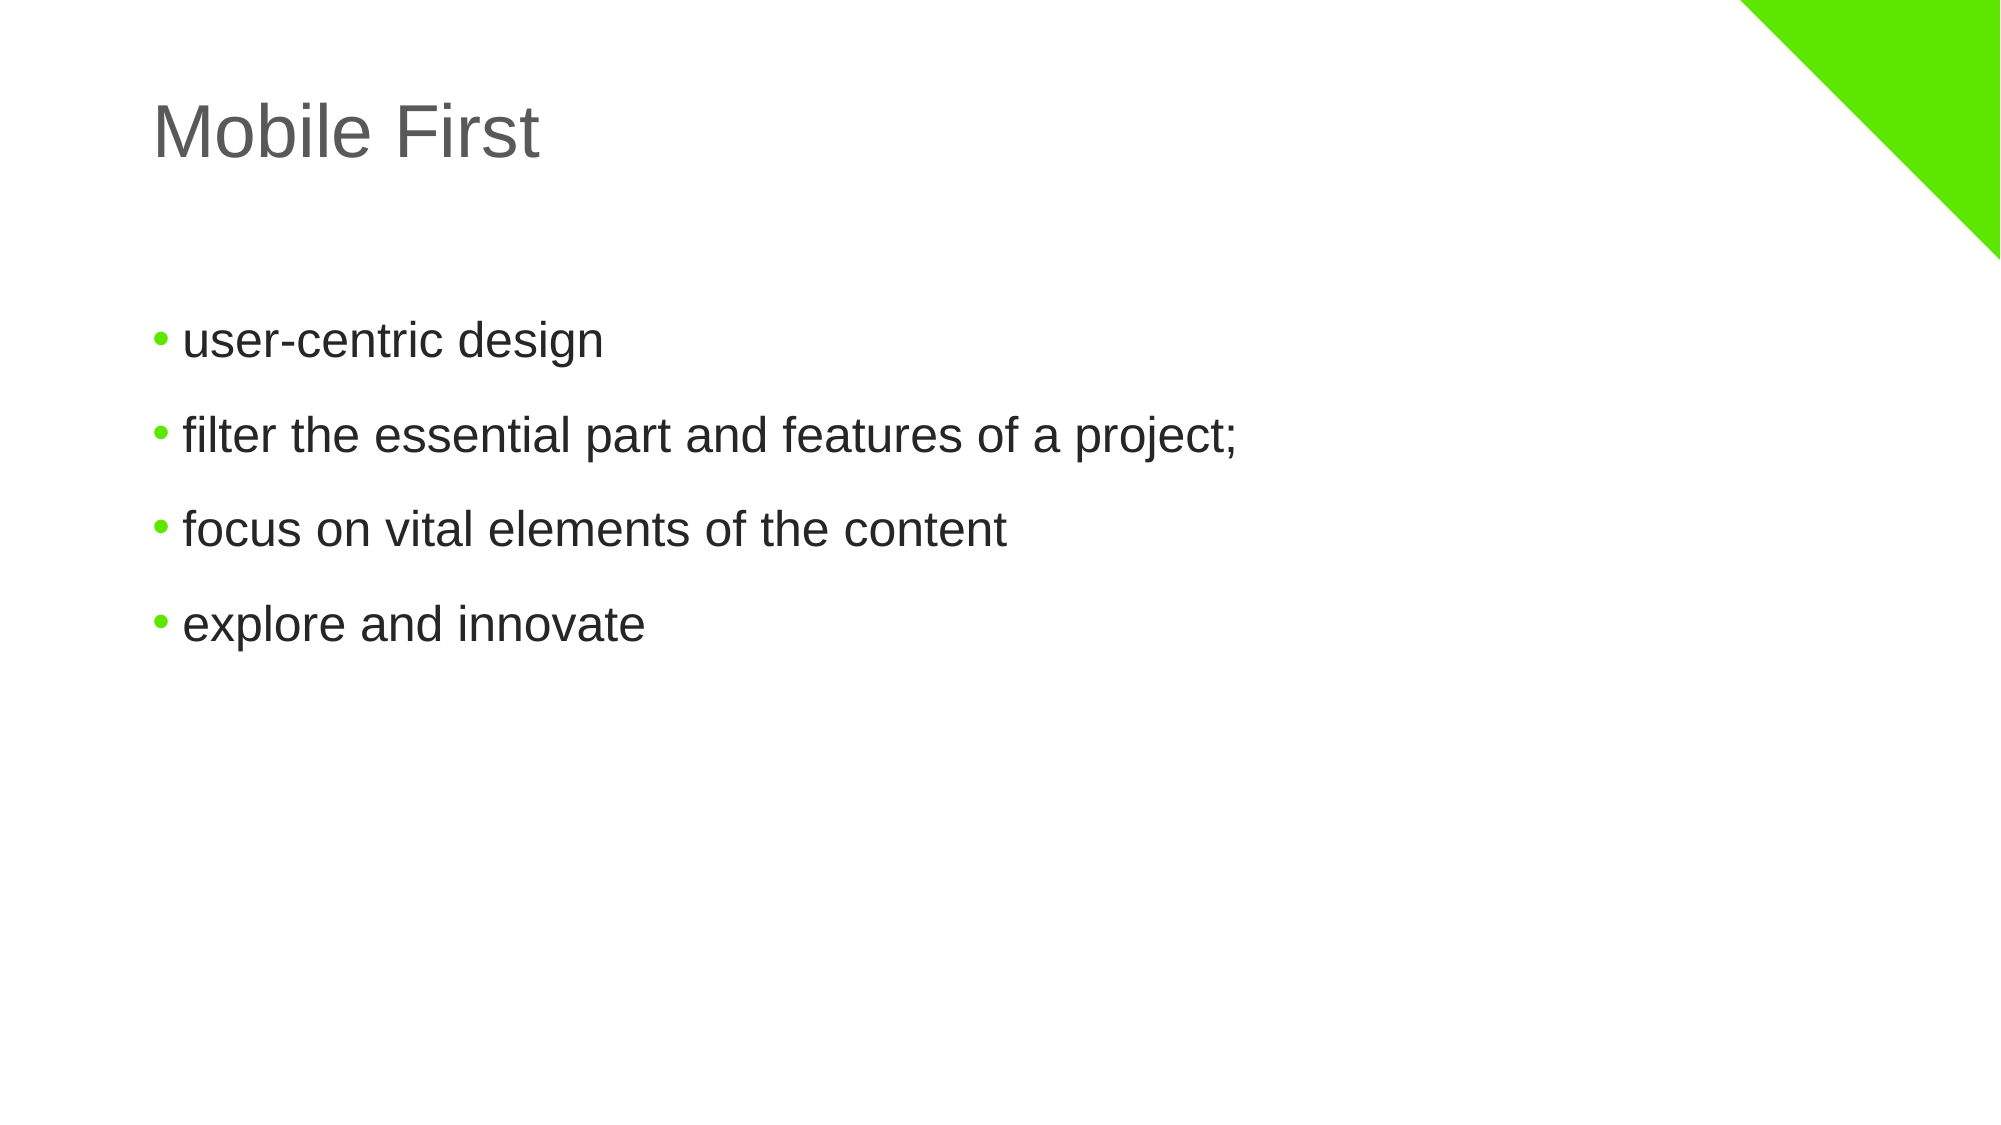

Mobile First
user-centric design
filter the essential part and features of a project;
focus on vital elements of the content
explore and innovate